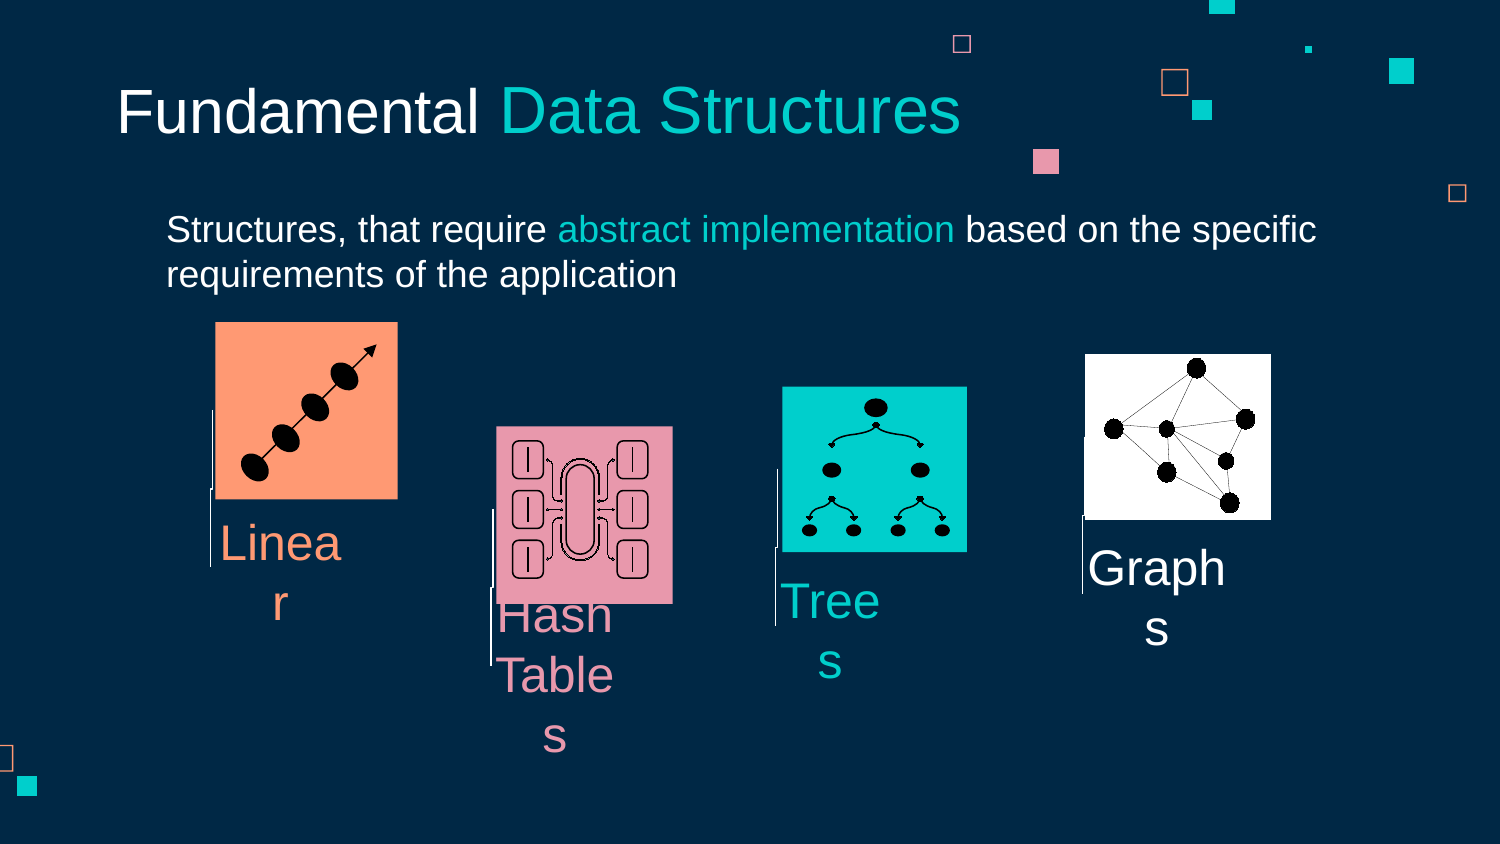

# Fundamental Data Structures
Structures, that require abstract implementation based on the specific requirements of the application

Graphs
Linear

Trees
Hash Tables